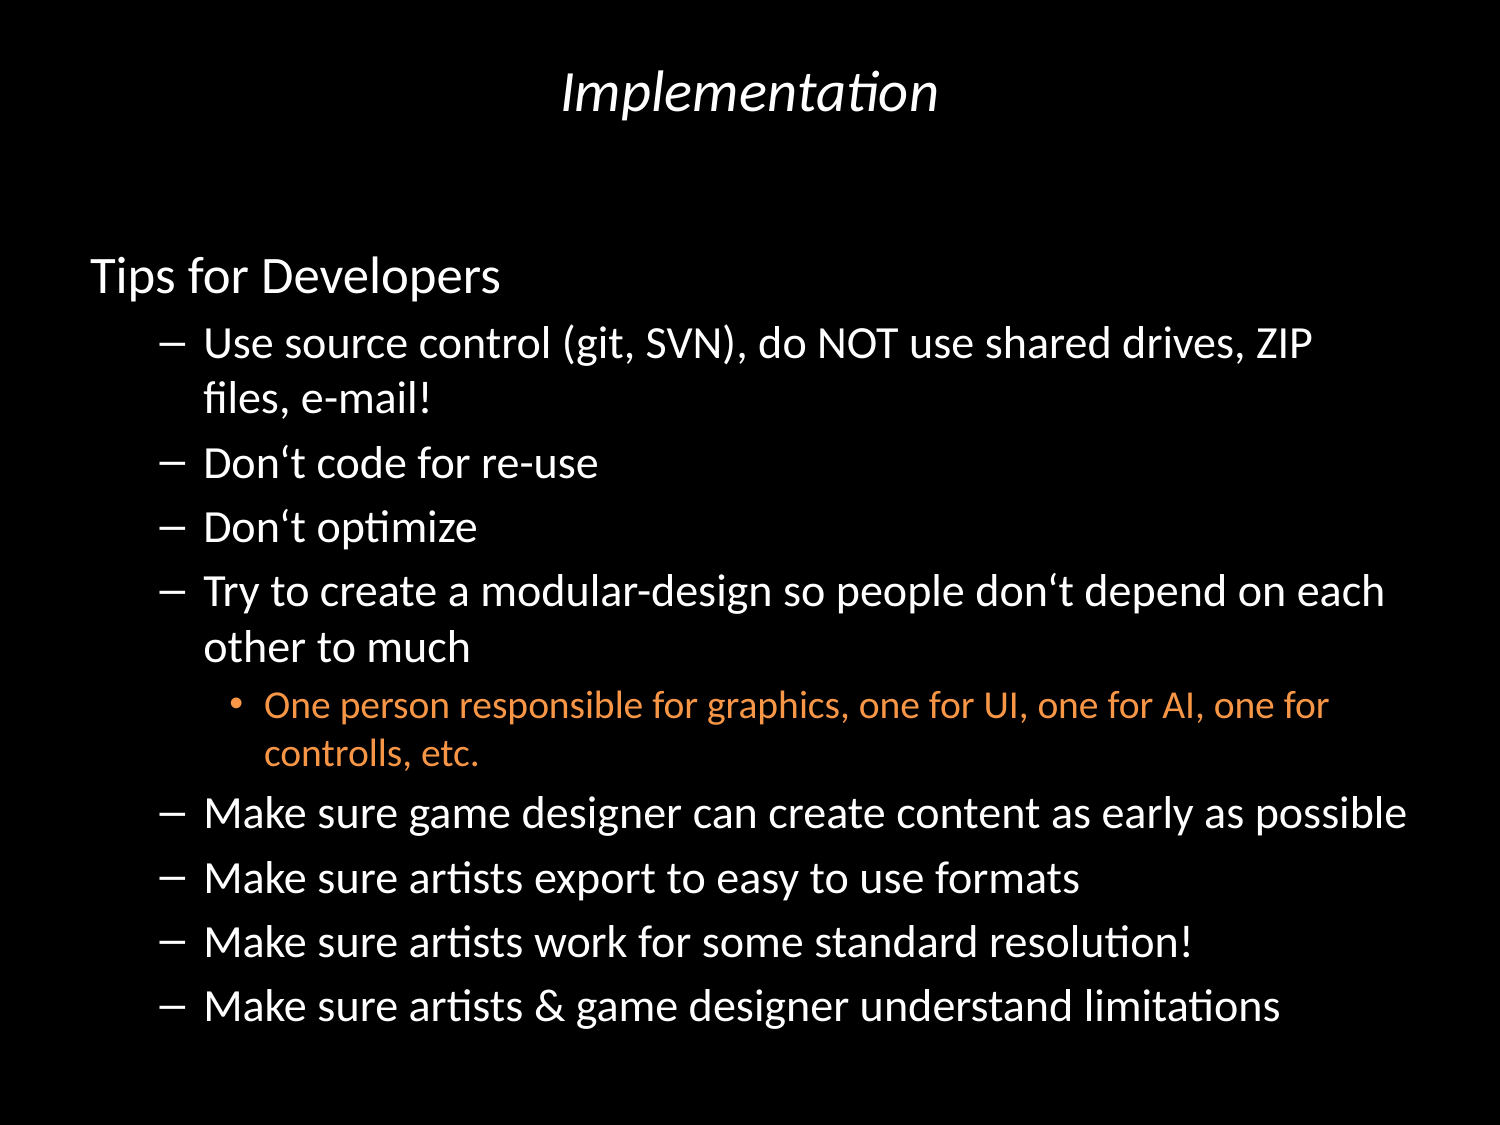

# Implementation
Tips for Developers
Use source control (git, SVN), do NOT use shared drives, ZIP files, e-mail!
Don‘t code for re-use
Don‘t optimize
Try to create a modular-design so people don‘t depend on each other to much
One person responsible for graphics, one for UI, one for AI, one for controlls, etc.
Make sure game designer can create content as early as possible
Make sure artists export to easy to use formats
Make sure artists work for some standard resolution!
Make sure artists & game designer understand limitations